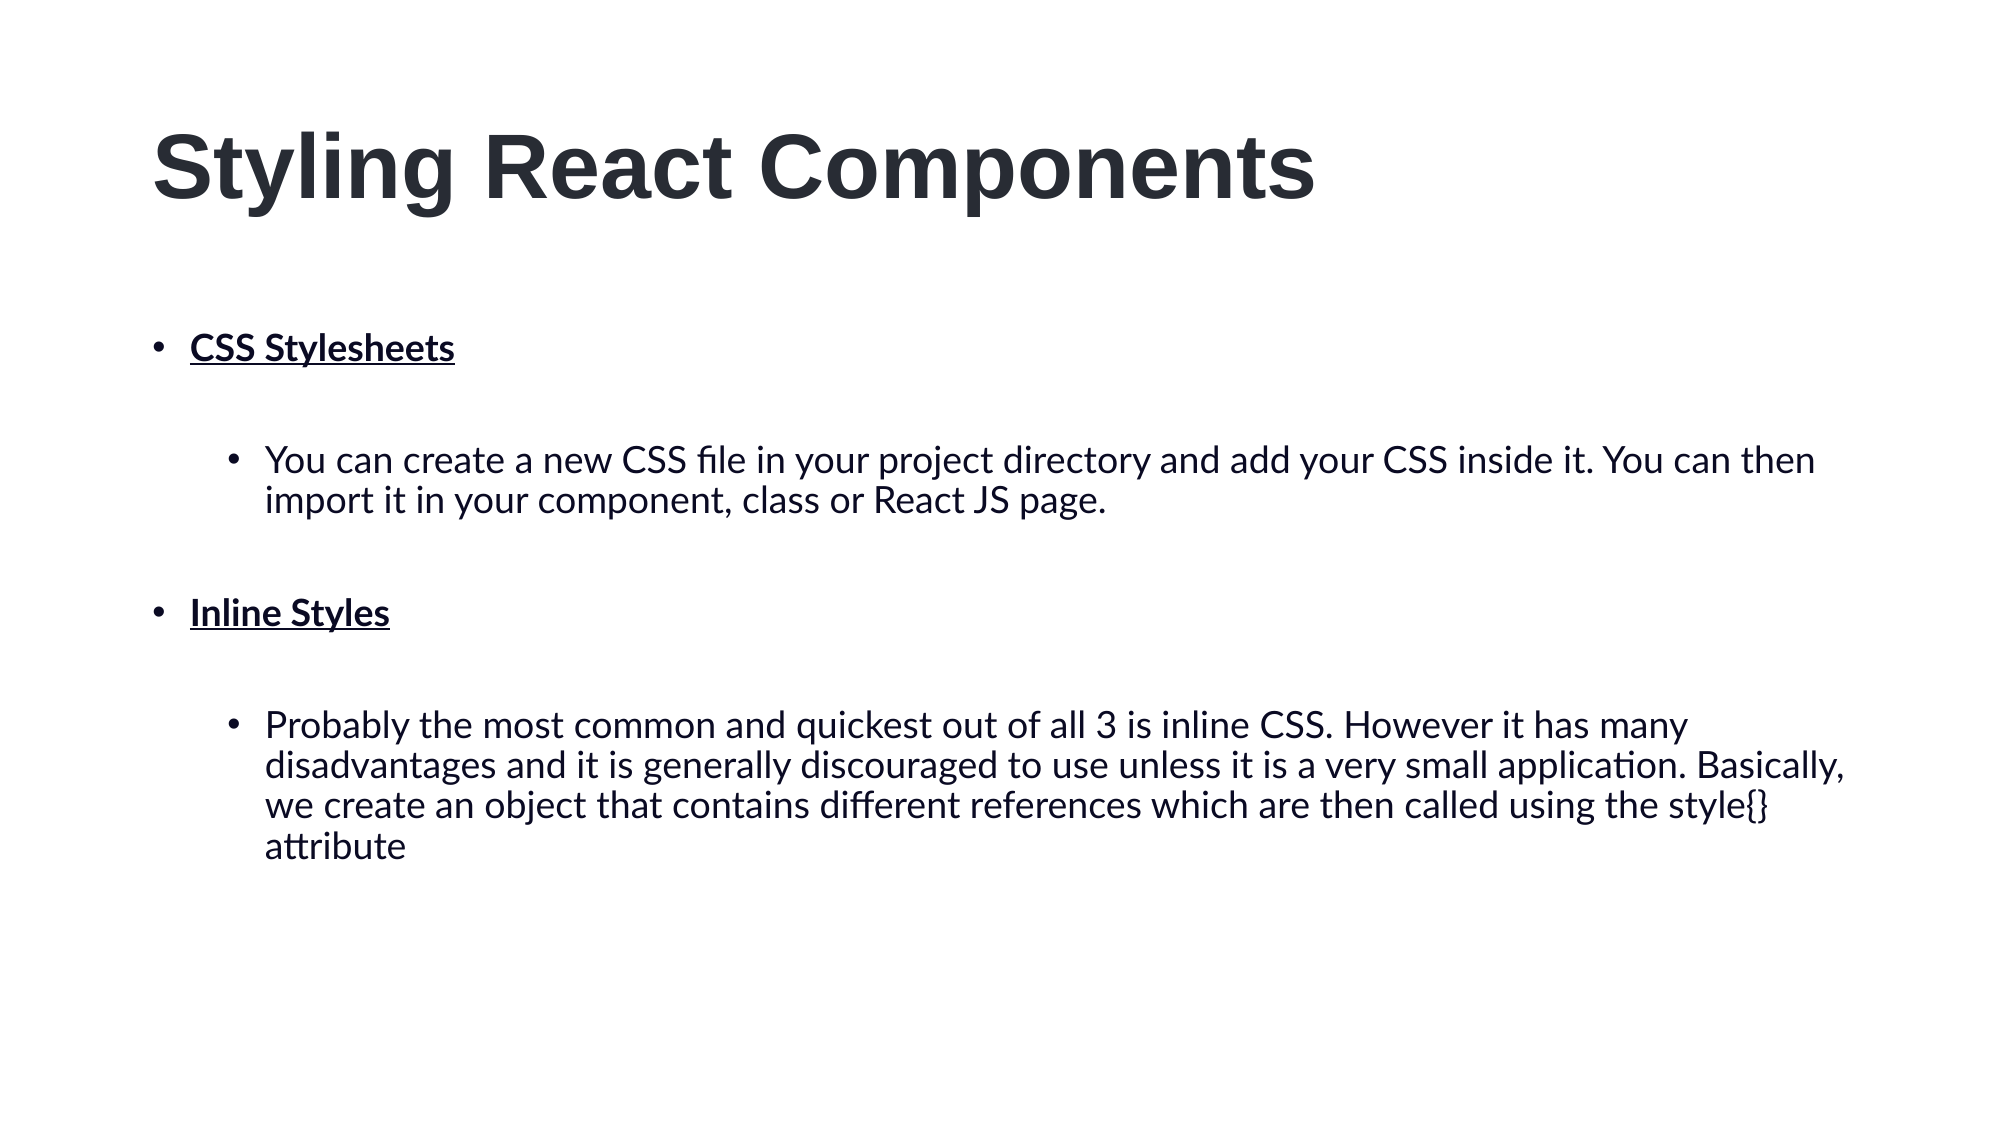

# Styling React Components

CSS Stylesheets

You can create a new CSS file in your project directory and add your CSS inside it. You can then import it in your component, class or React JS page.

Inline Styles

Probably the most common and quickest out of all 3 is inline CSS. However it has many disadvantages and it is generally discouraged to use unless it is a very small application. Basically, we create an object that contains different references which are then called using the style{} attribute